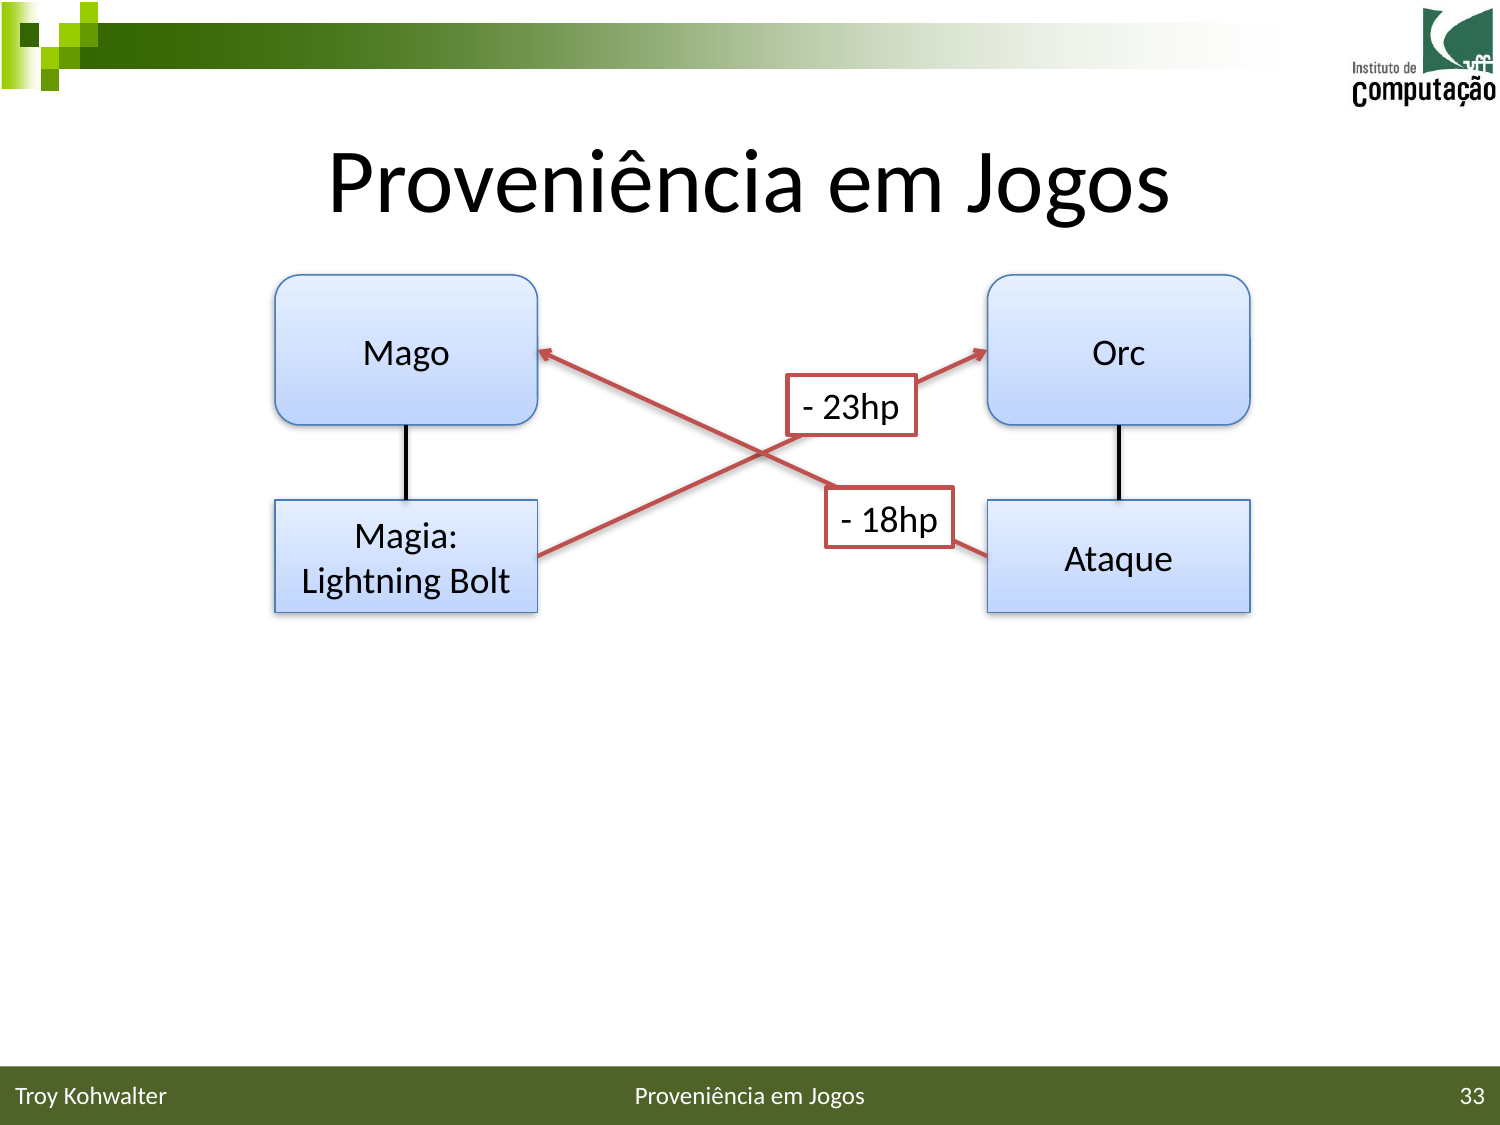

# Proveniência em Jogos
Mago
Orc
- 23hp
- 18hp
Magia:
Lightning Bolt
Ataque
Troy Kohwalter
Proveniência em Jogos
33